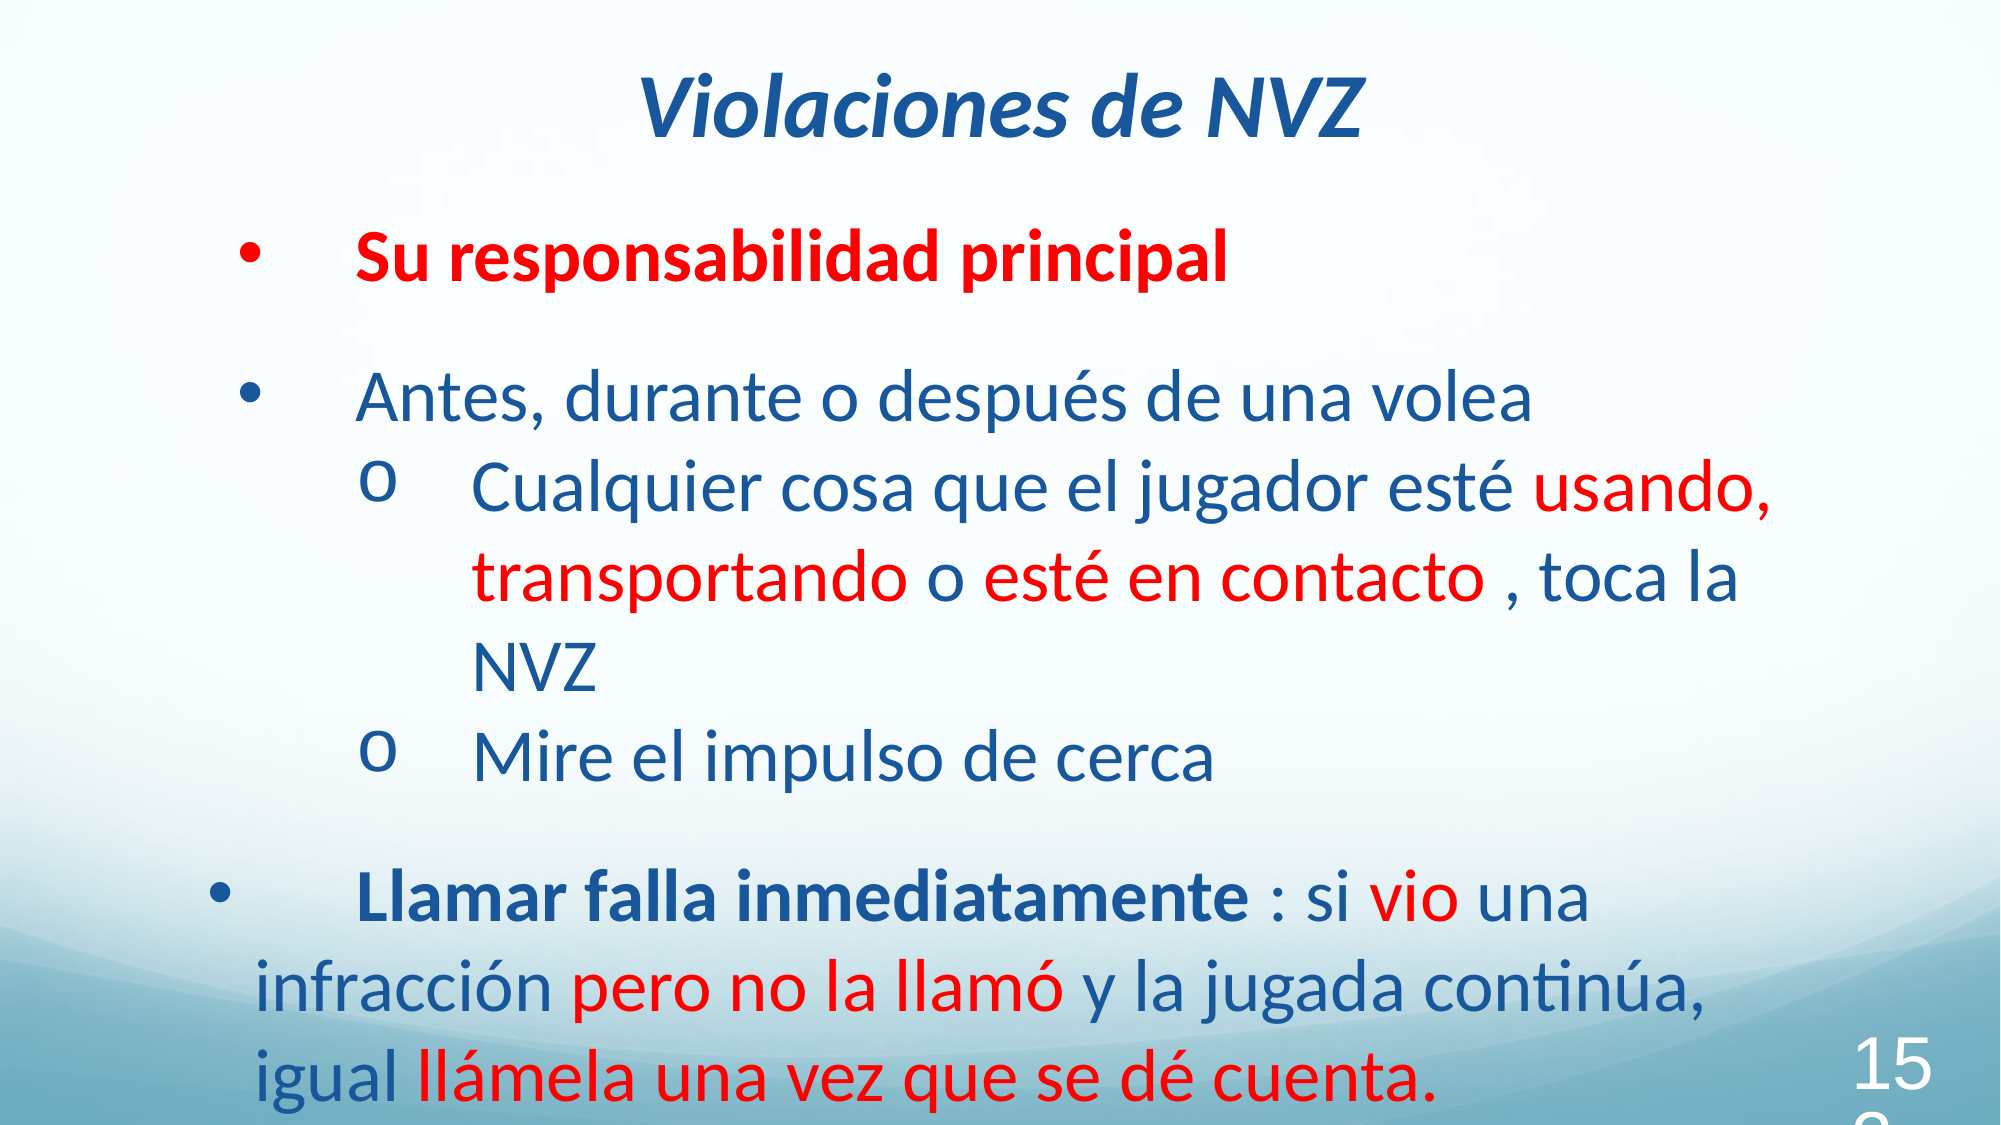

Violaciones de NVZ

Su responsabilidad principal

Antes, durante o después de una volea
Cualquier cosa que el jugador esté usando, transportando o esté en contacto , toca la NVZ
Mire el impulso de cerca

      Llamar falla inmediatamente : si vio una infracción pero no la llamó y la jugada continúa, igual llámela una vez que se dé cuenta.
152